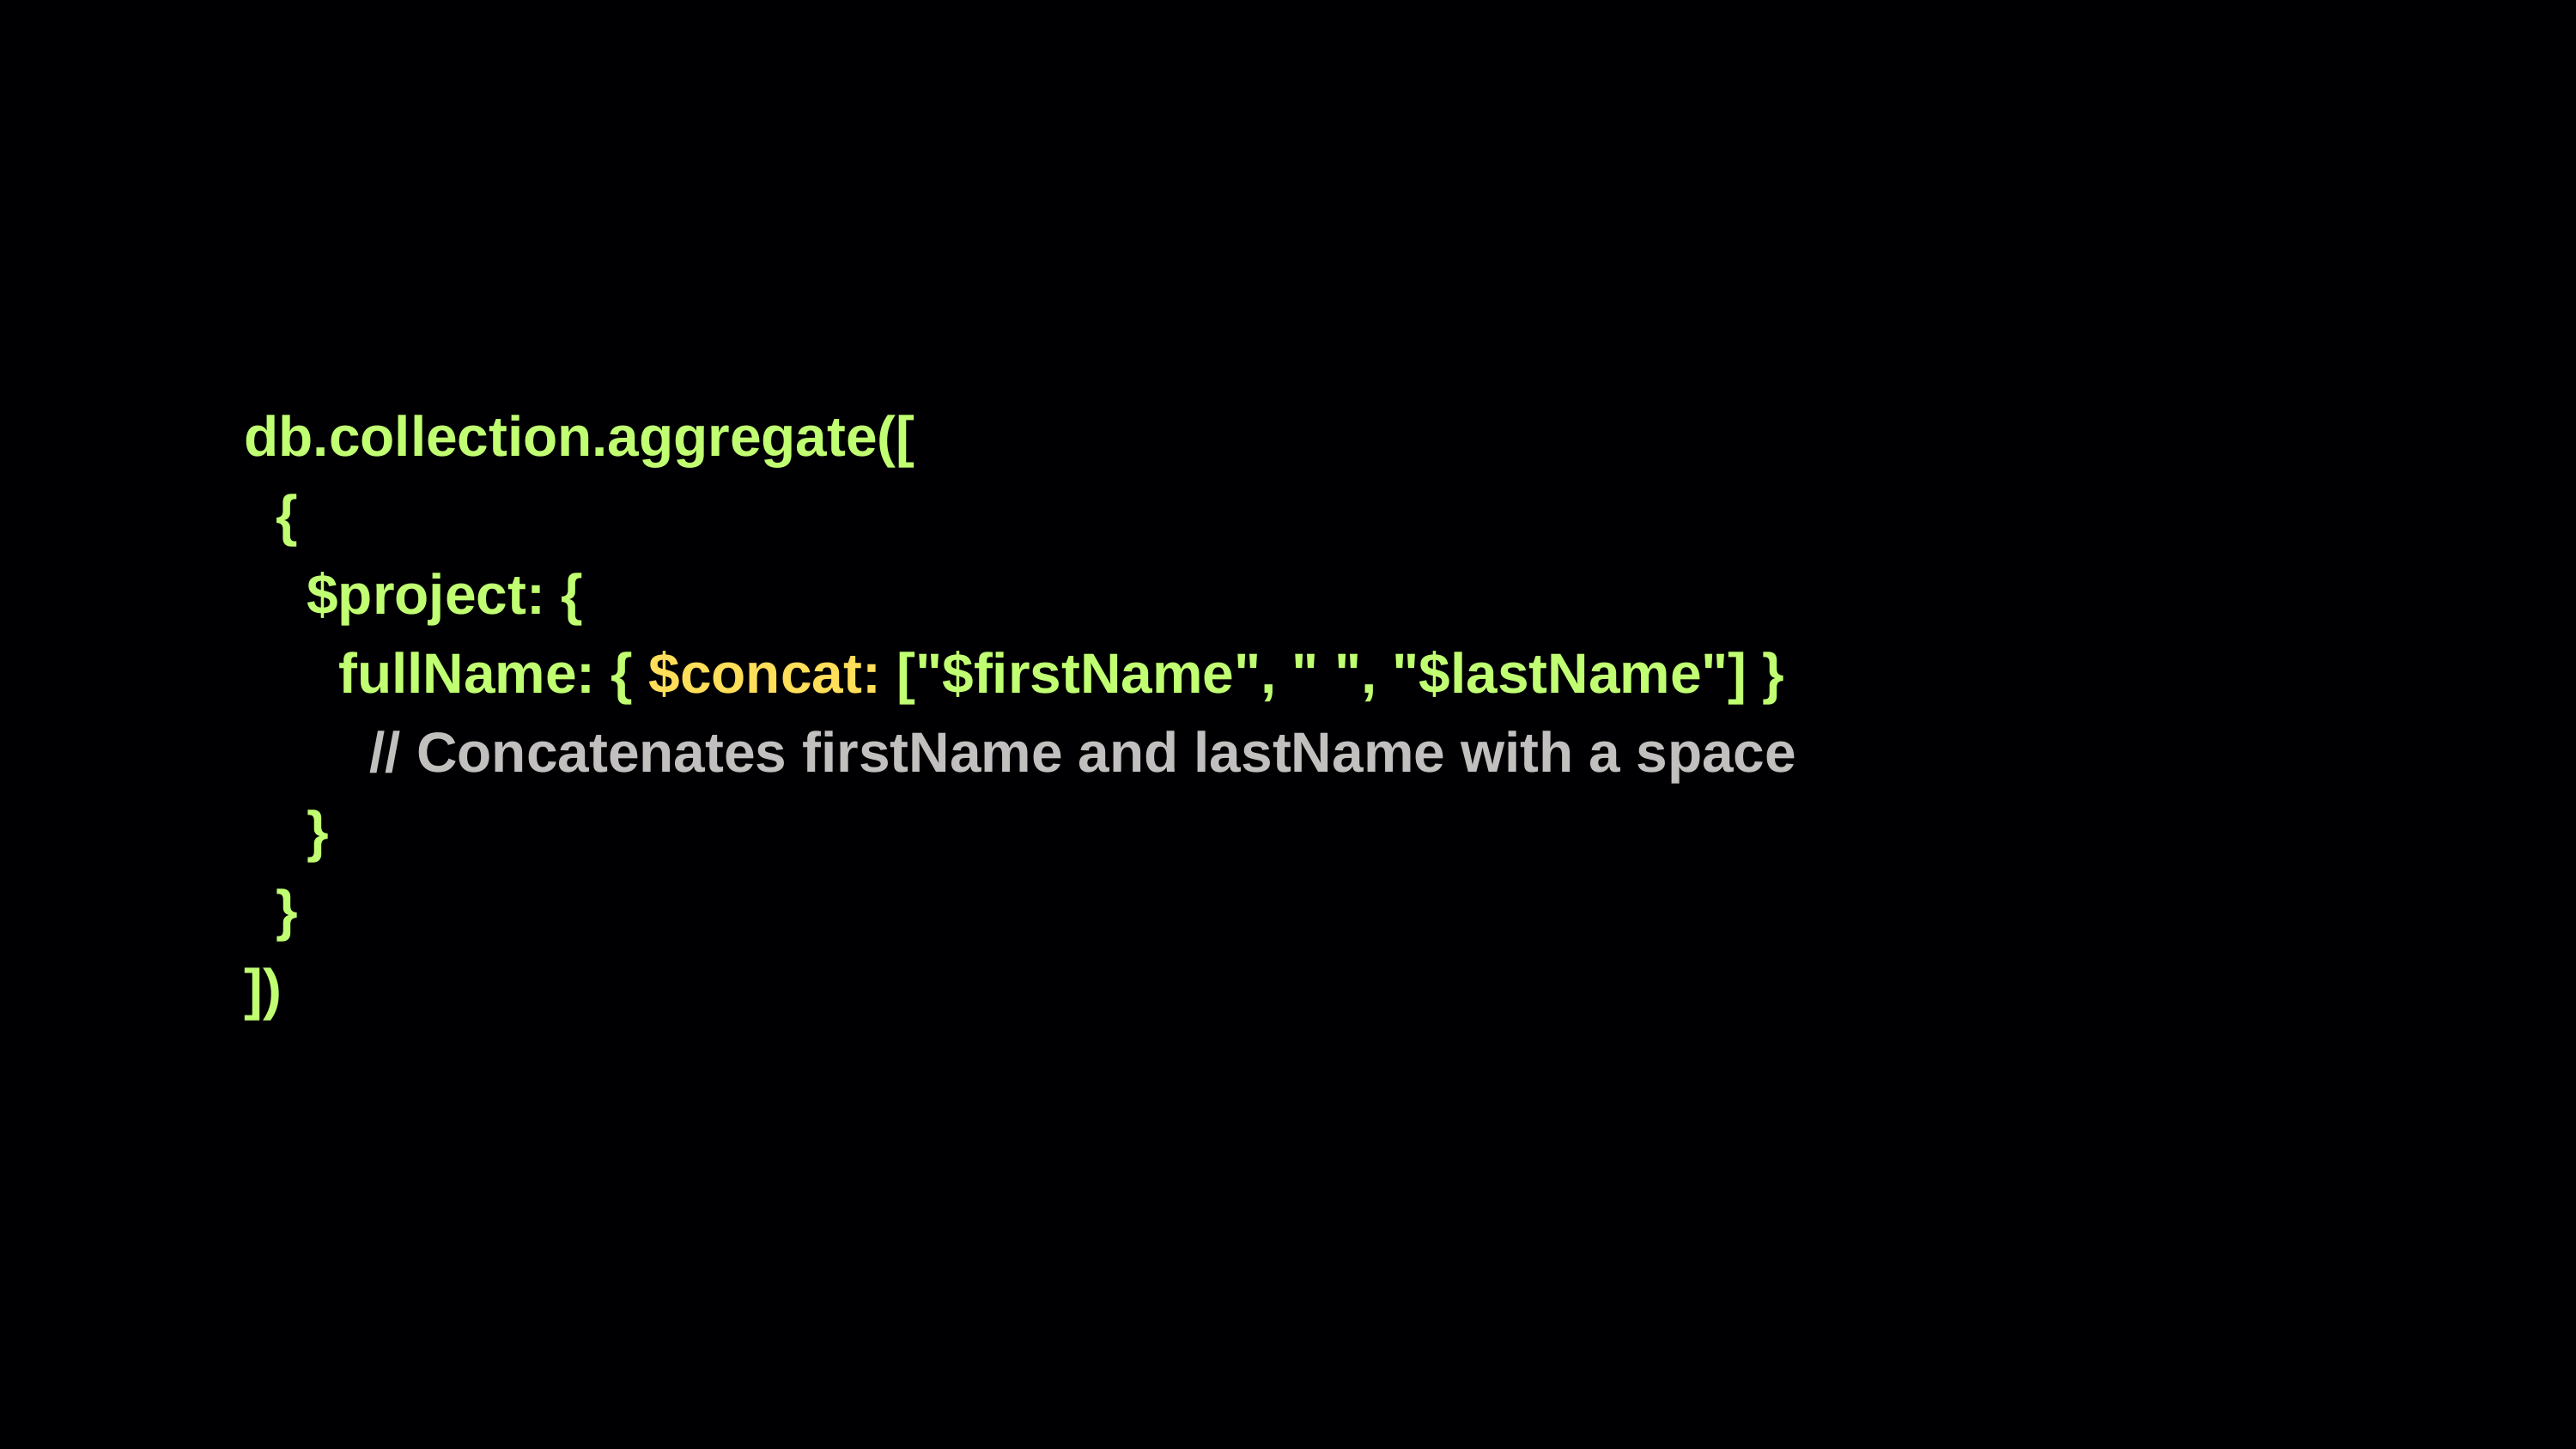

db.collection.aggregate([
  {
    $project: {
      fullName: { $concat: ["$firstName", " ", "$lastName"] }
        // Concatenates firstName and lastName with a space
    }
  }
])